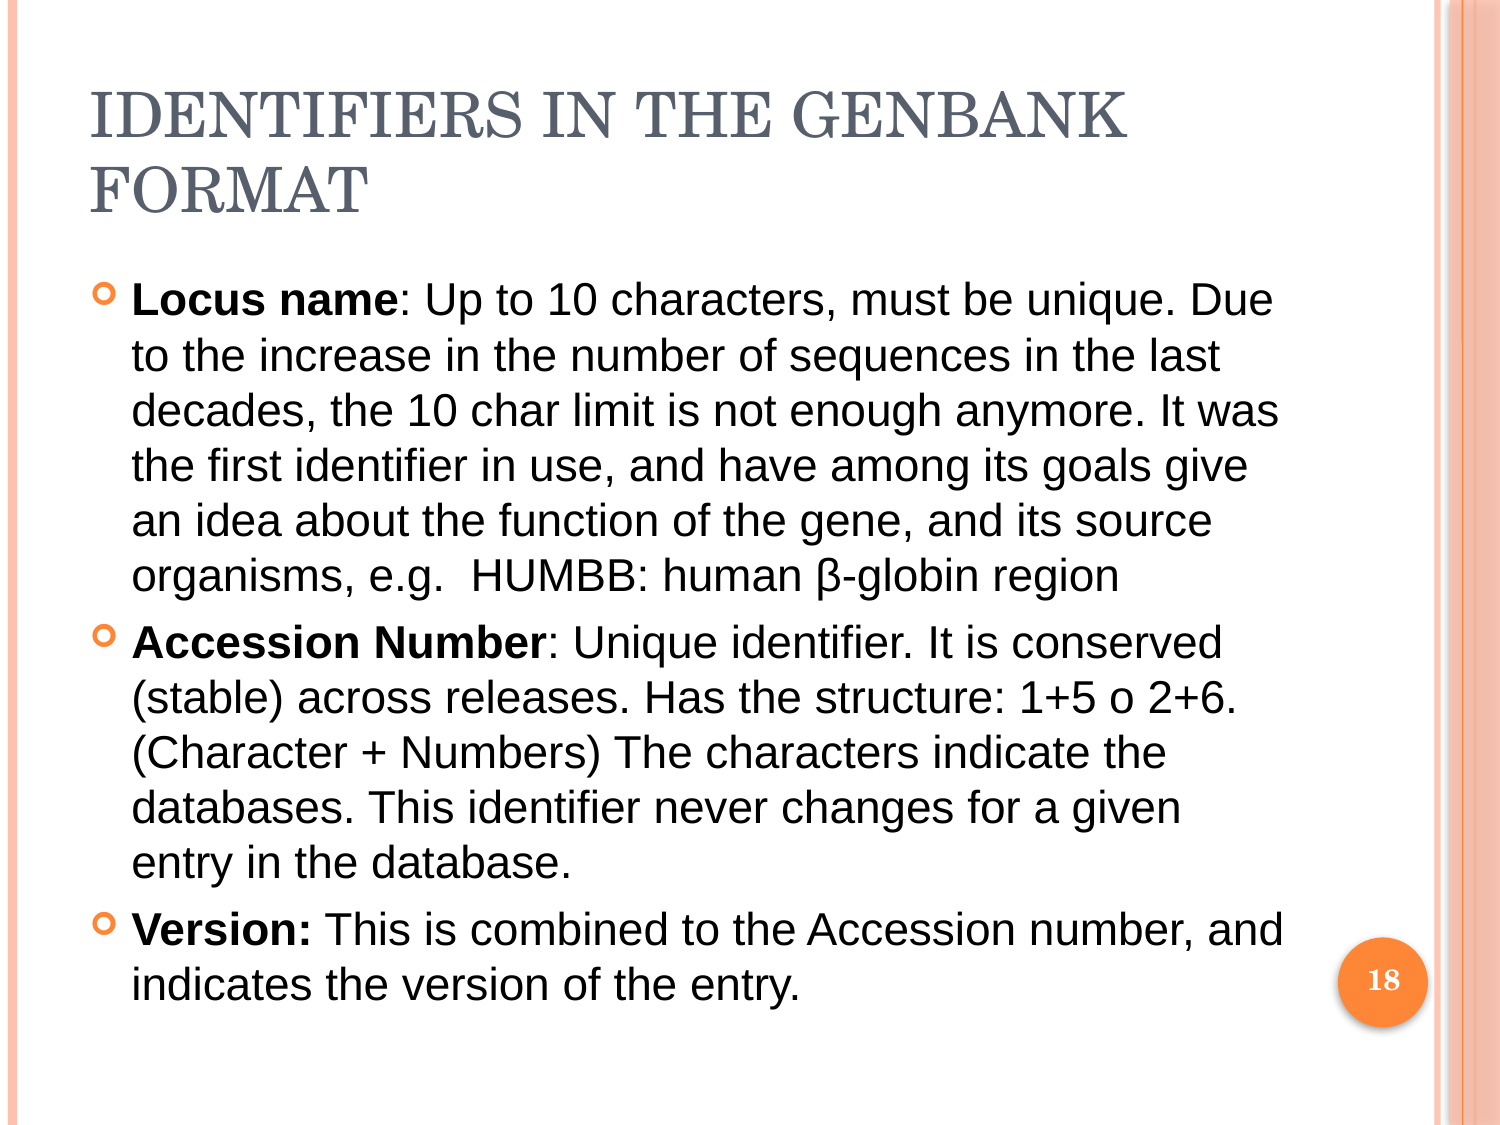

# Identifiers in the GenBank format
Locus name: Up to 10 characters, must be unique. Due to the increase in the number of sequences in the last decades, the 10 char limit is not enough anymore. It was the first identifier in use, and have among its goals give an idea about the function of the gene, and its source organisms, e.g.  HUMBB: human β-globin region
Accession Number: Unique identifier. It is conserved (stable) across releases. Has the structure: 1+5 o 2+6. (Character + Numbers) The characters indicate the databases. This identifier never changes for a given entry in the database.
Version: This is combined to the Accession number, and indicates the version of the entry.
18